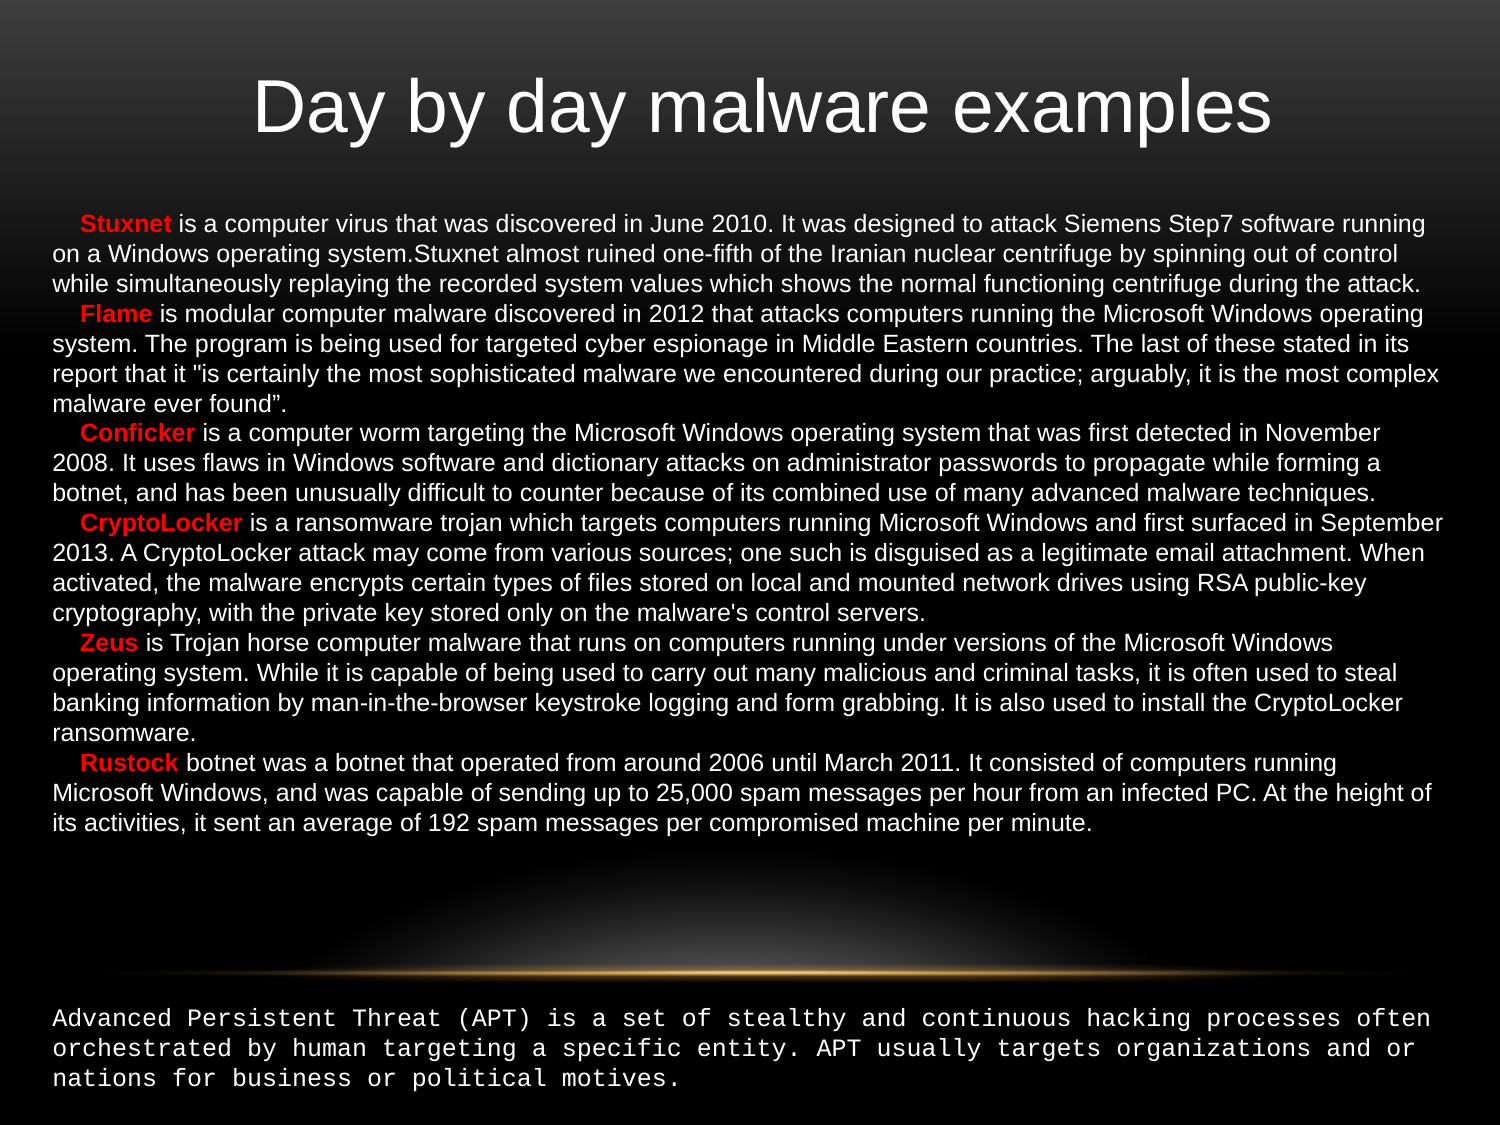

Day by day malware examples
    Stuxnet is a computer virus that was discovered in June 2010. It was designed to attack Siemens Step7 software running on a Windows operating system.Stuxnet almost ruined one-fifth of the Iranian nuclear centrifuge by spinning out of control while simultaneously replaying the recorded system values which shows the normal functioning centrifuge during the attack.
    Flame is modular computer malware discovered in 2012 that attacks computers running the Microsoft Windows operating system. The program is being used for targeted cyber espionage in Middle Eastern countries. The last of these stated in its report that it "is certainly the most sophisticated malware we encountered during our practice; arguably, it is the most complex malware ever found”.
    Conficker is a computer worm targeting the Microsoft Windows operating system that was first detected in November 2008. It uses flaws in Windows software and dictionary attacks on administrator passwords to propagate while forming a botnet, and has been unusually difficult to counter because of its combined use of many advanced malware techniques.
    CryptoLocker is a ransomware trojan which targets computers running Microsoft Windows and first surfaced in September 2013. A CryptoLocker attack may come from various sources; one such is disguised as a legitimate email attachment. When activated, the malware encrypts certain types of files stored on local and mounted network drives using RSA public-key cryptography, with the private key stored only on the malware's control servers.
    Zeus is Trojan horse computer malware that runs on computers running under versions of the Microsoft Windows operating system. While it is capable of being used to carry out many malicious and criminal tasks, it is often used to steal banking information by man-in-the-browser keystroke logging and form grabbing. It is also used to install the CryptoLocker ransomware.
    Rustock botnet was a botnet that operated from around 2006 until March 2011. It consisted of computers running Microsoft Windows, and was capable of sending up to 25,000 spam messages per hour from an infected PC. At the height of its activities, it sent an average of 192 spam messages per compromised machine per minute.
Advanced Persistent Threat (APT) is a set of stealthy and continuous hacking processes often orchestrated by human targeting a specific entity. APT usually targets organizations and or nations for business or political motives.